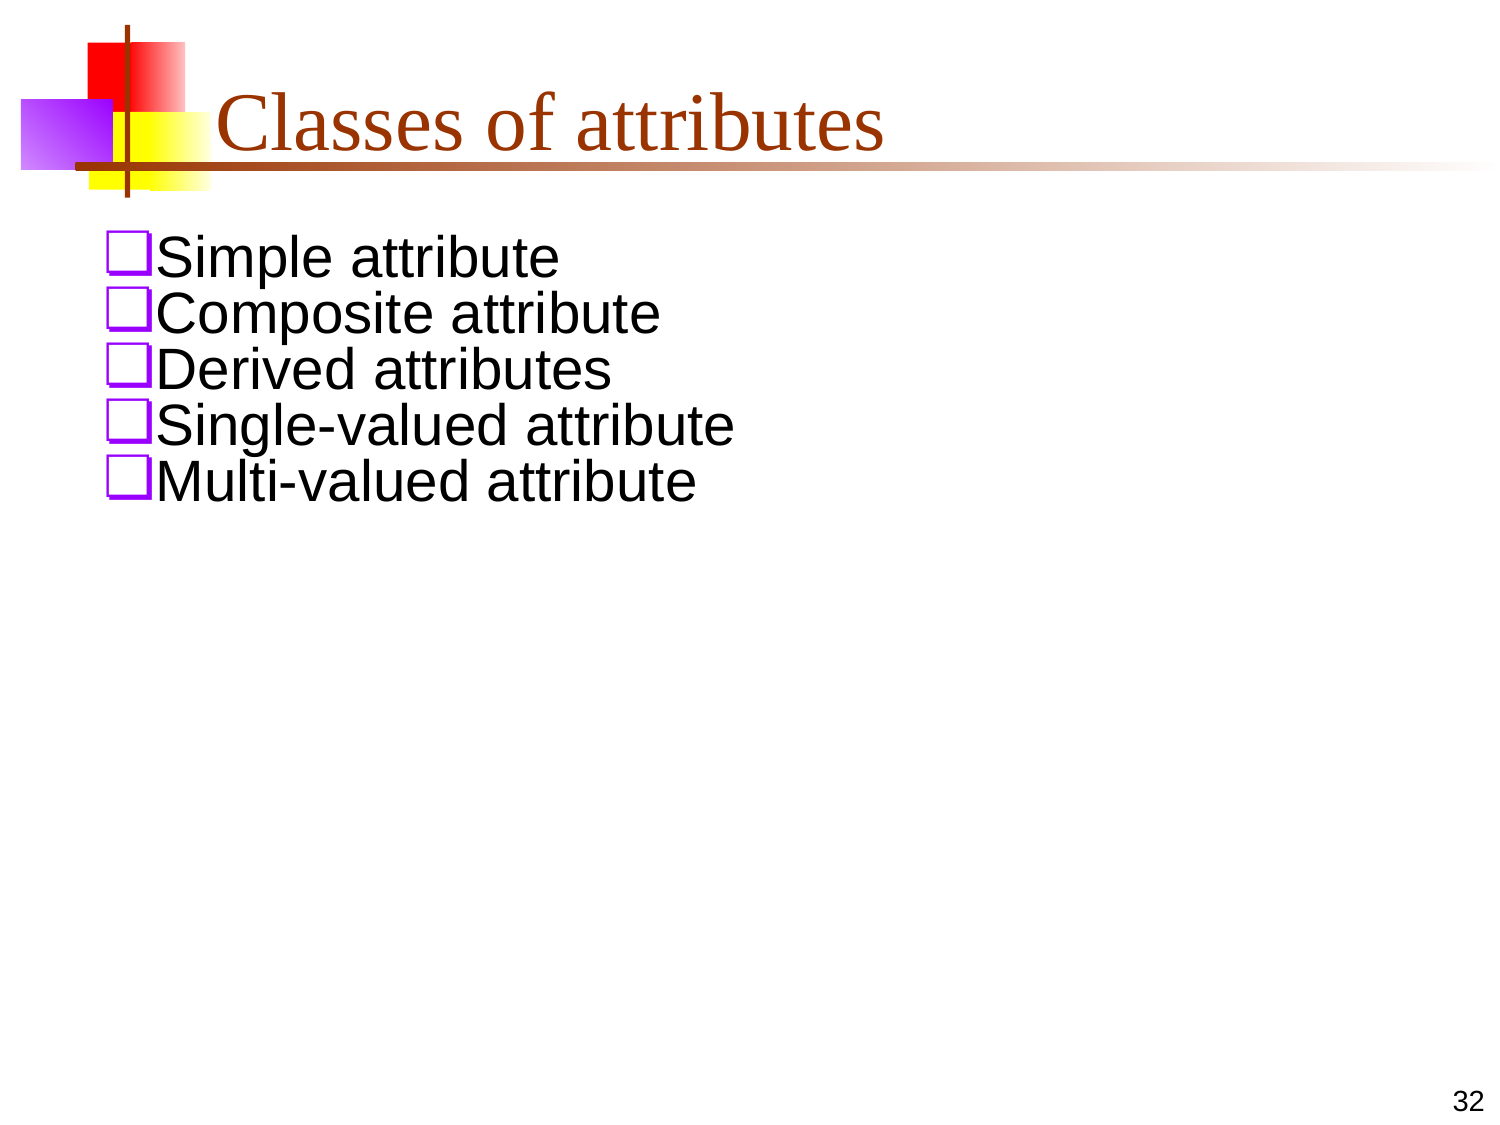

# Classes of attributes
Simple attribute
Composite attribute
Derived attributes
Single-valued attribute
Multi-valued attribute

32